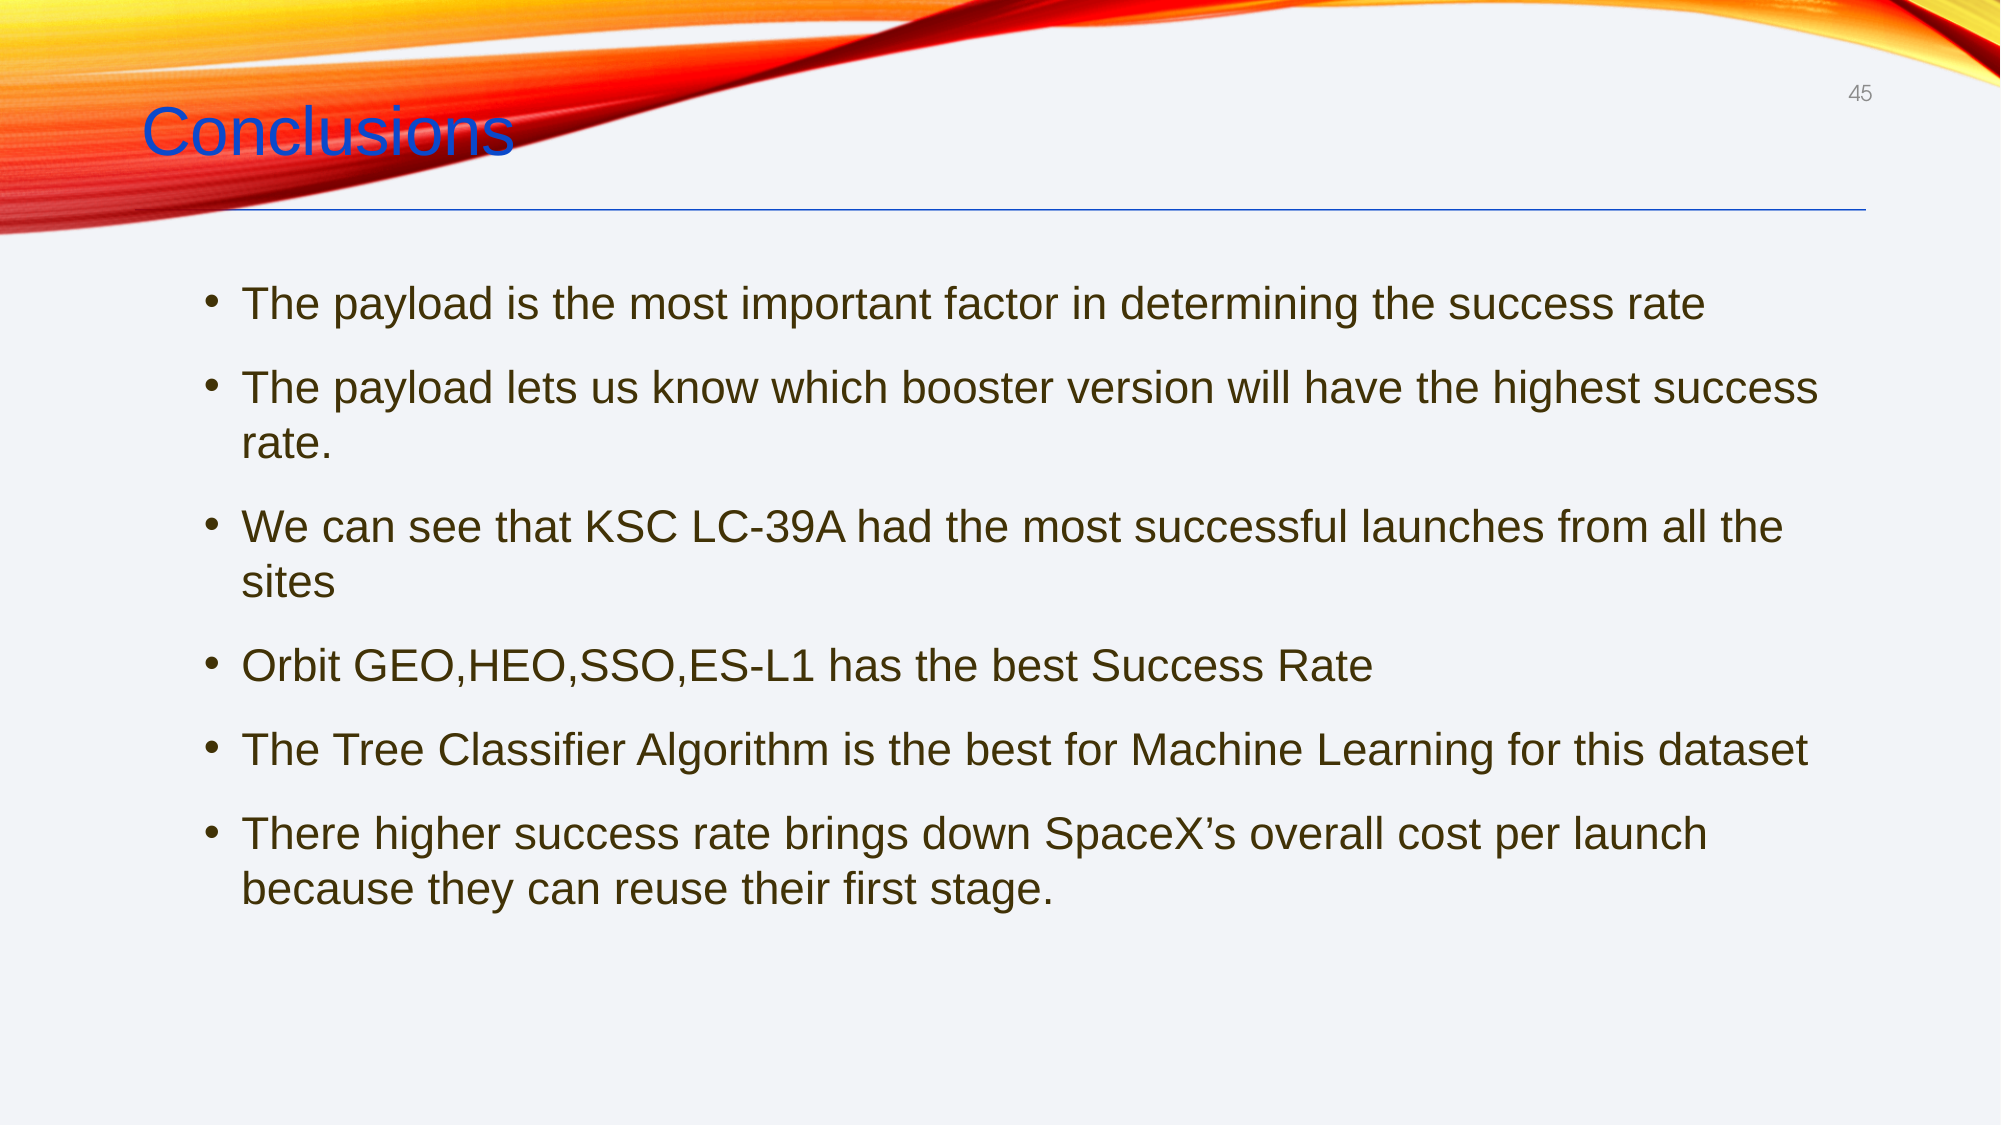

45
Conclusions
The payload is the most important factor in determining the success rate
The payload lets us know which booster version will have the highest success rate.
We can see that KSC LC-39A had the most successful launches from all the sites
Orbit GEO,HEO,SSO,ES-L1 has the best Success Rate
The Tree Classifier Algorithm is the best for Machine Learning for this dataset
There higher success rate brings down SpaceX’s overall cost per launch because they can reuse their first stage.